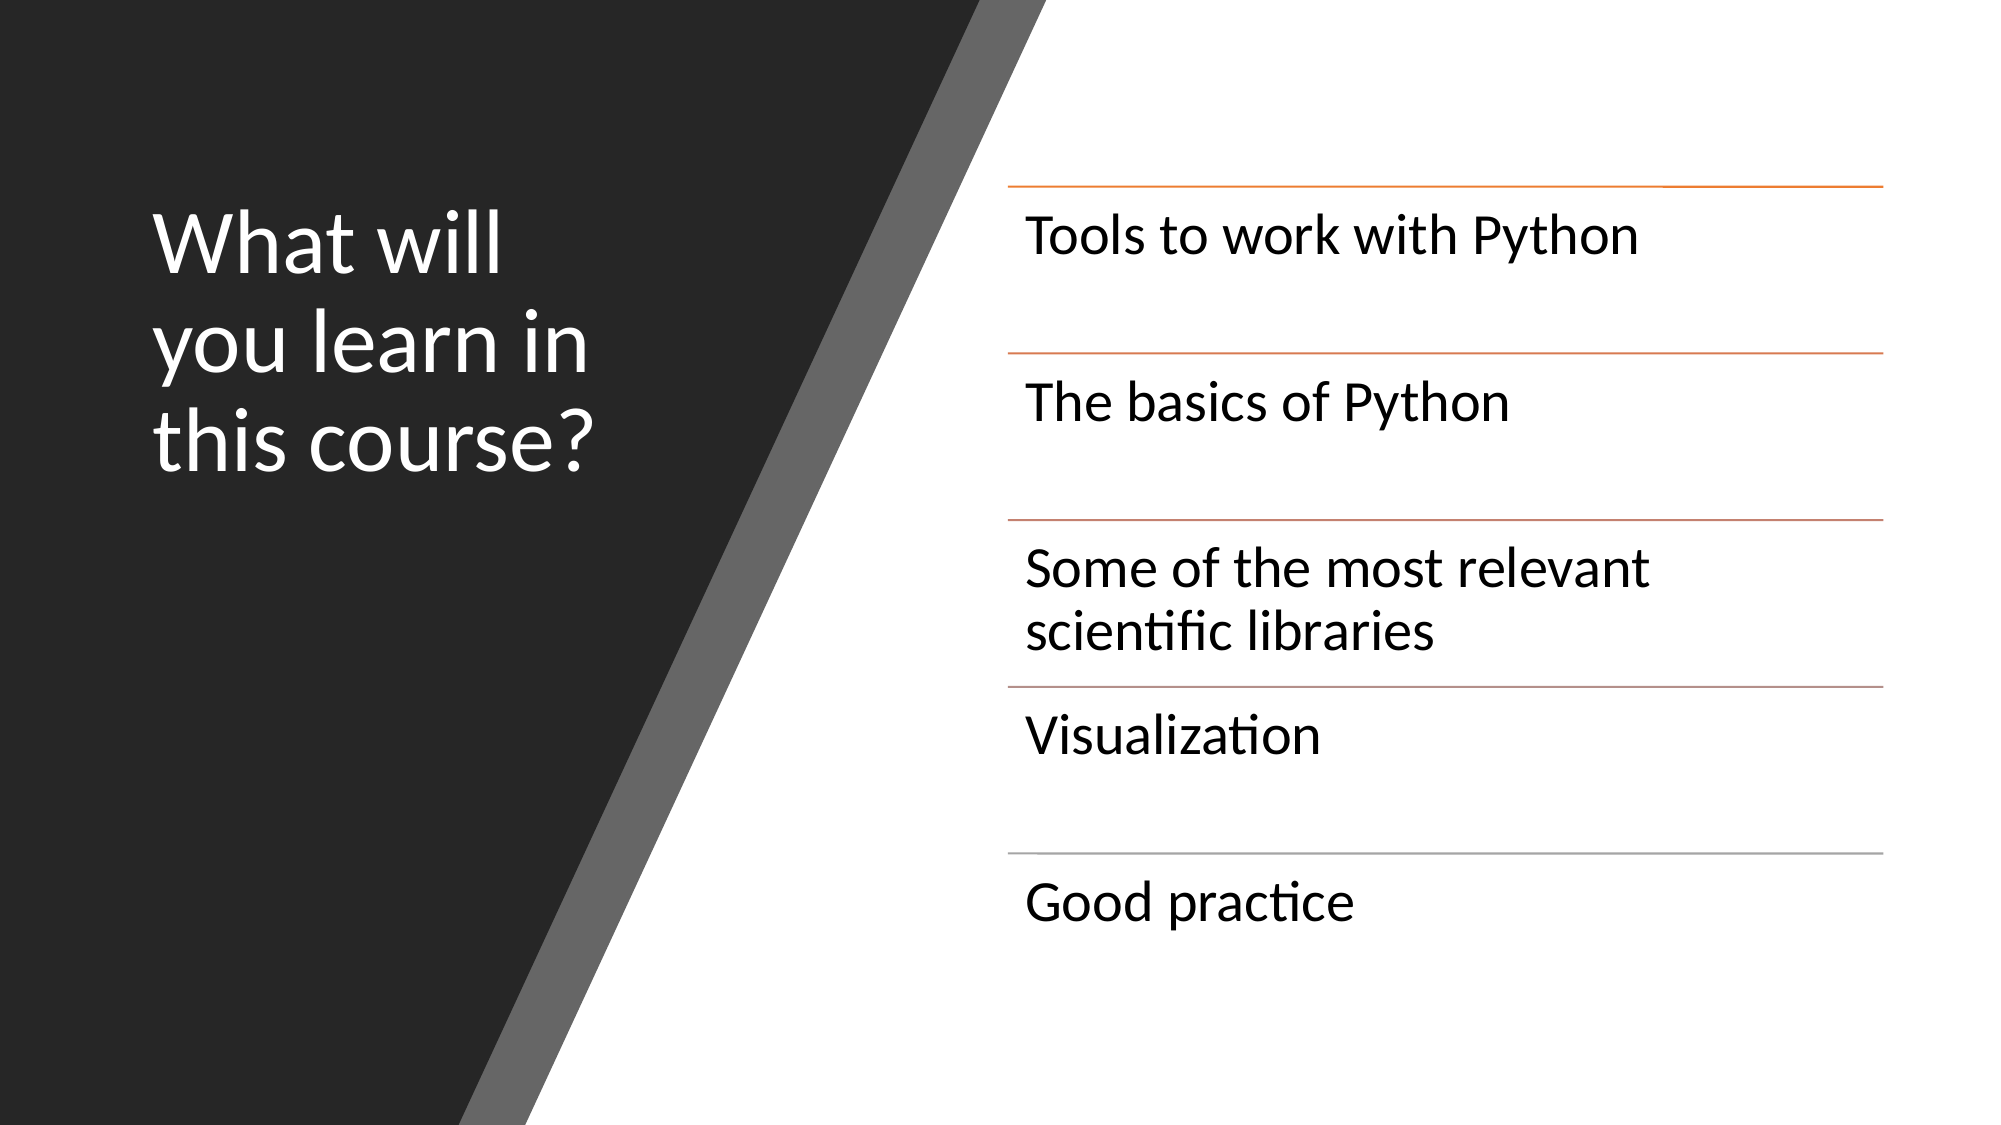

# What will you learn in this course?
Tools to work with Python
The basics of Python
Some of the most relevant scientific libraries
Visualization
Good practice